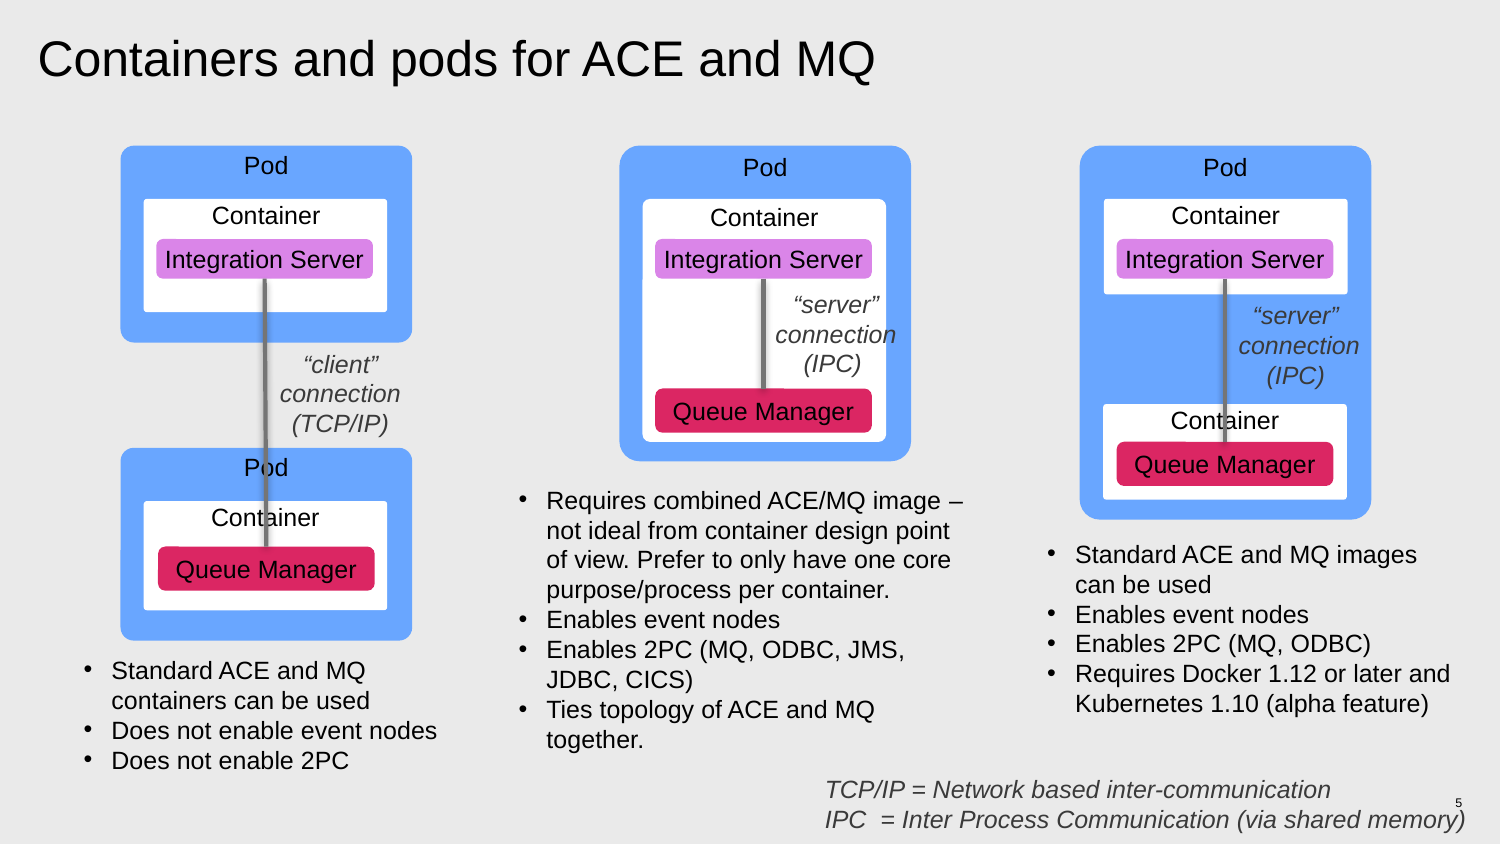

# Containers and pods for ACE and MQ
Pod
Pod
Pod
Container
Container
Container
Integration Server
Integration Server
Integration Server
“server” connection
(IPC)
“server”
connection
(IPC)
“client” connection
(TCP/IP)
Queue Manager
Container
Queue Manager
Pod
Requires combined ACE/MQ image – not ideal from container design point of view. Prefer to only have one core purpose/process per container.
Enables event nodes
Enables 2PC (MQ, ODBC, JMS, JDBC, CICS)
Ties topology of ACE and MQ together.
Container
Standard ACE and MQ images can be used
Enables event nodes
Enables 2PC (MQ, ODBC)
Requires Docker 1.12 or later and Kubernetes 1.10 (alpha feature)
Queue Manager
Standard ACE and MQ containers can be used
Does not enable event nodes
Does not enable 2PC
TCP/IP = Network based inter-communication
IPC  = Inter Process Communication (via shared memory)
5